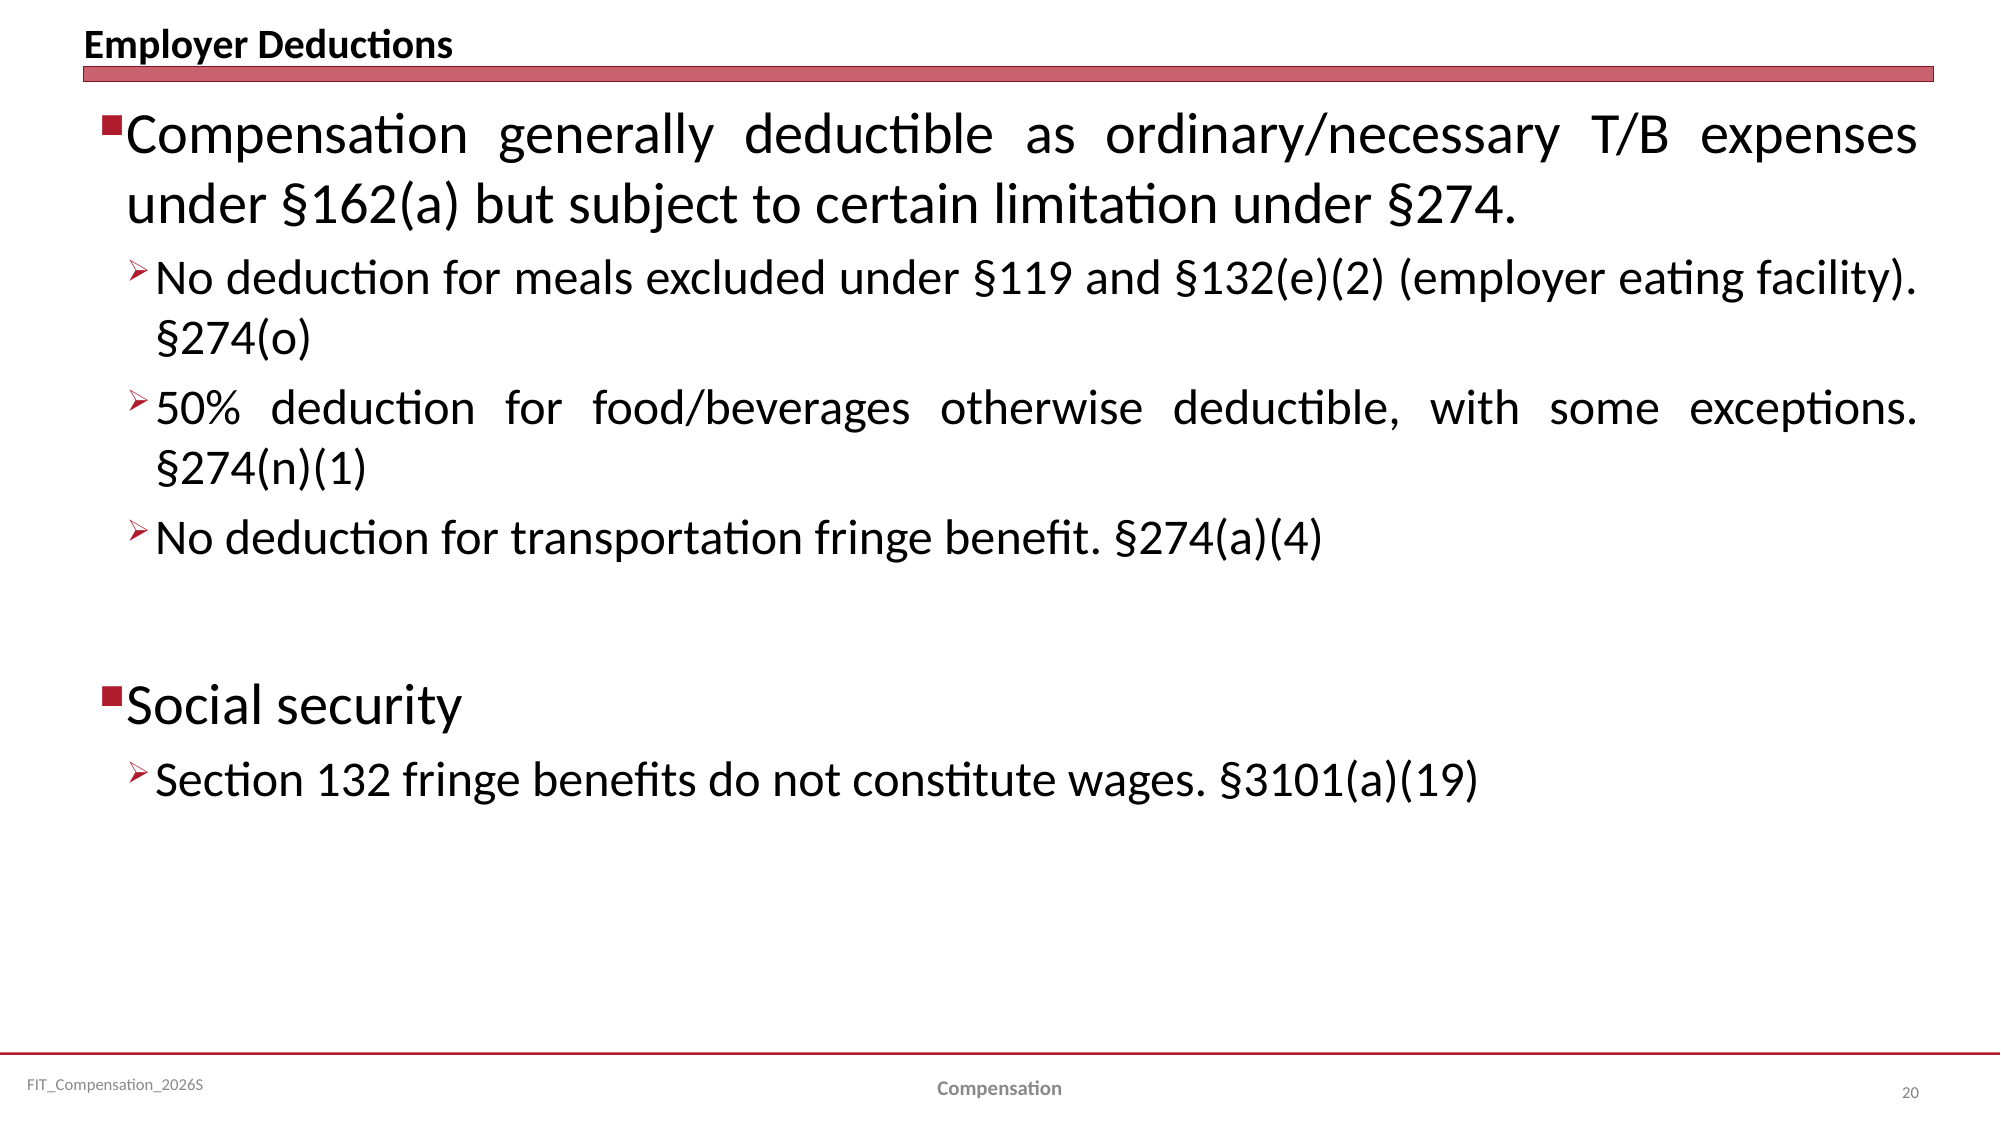

# Employer Deductions
Compensation generally deductible as ordinary/necessary T/B expenses under §162(a) but subject to certain limitation under §274.
No deduction for meals excluded under §119 and §132(e)(2) (employer eating facility). §274(o)
50% deduction for food/beverages otherwise deductible, with some exceptions. §274(n)(1)
No deduction for transportation fringe benefit. §274(a)(4)

Social security
Section 132 fringe benefits do not constitute wages. §3101(a)(19)

Compensation
20